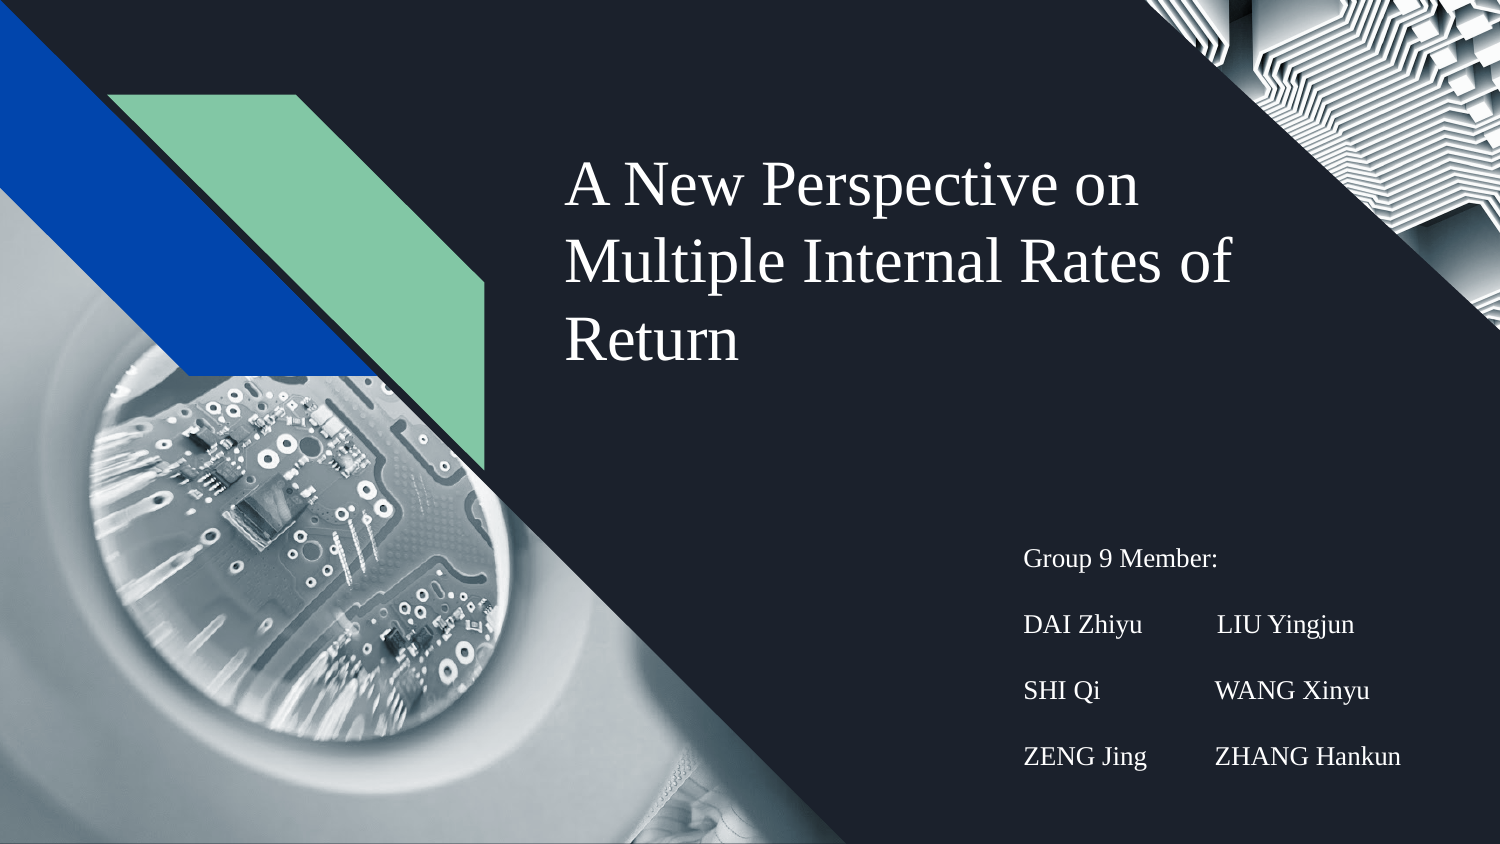

# A New Perspective on Multiple Internal Rates of Return
Group 9 Member:
DAI Zhiyu           LIU Yingjun
SHI Qi                 WANG Xinyu
ZENG Jing          ZHANG Hankun